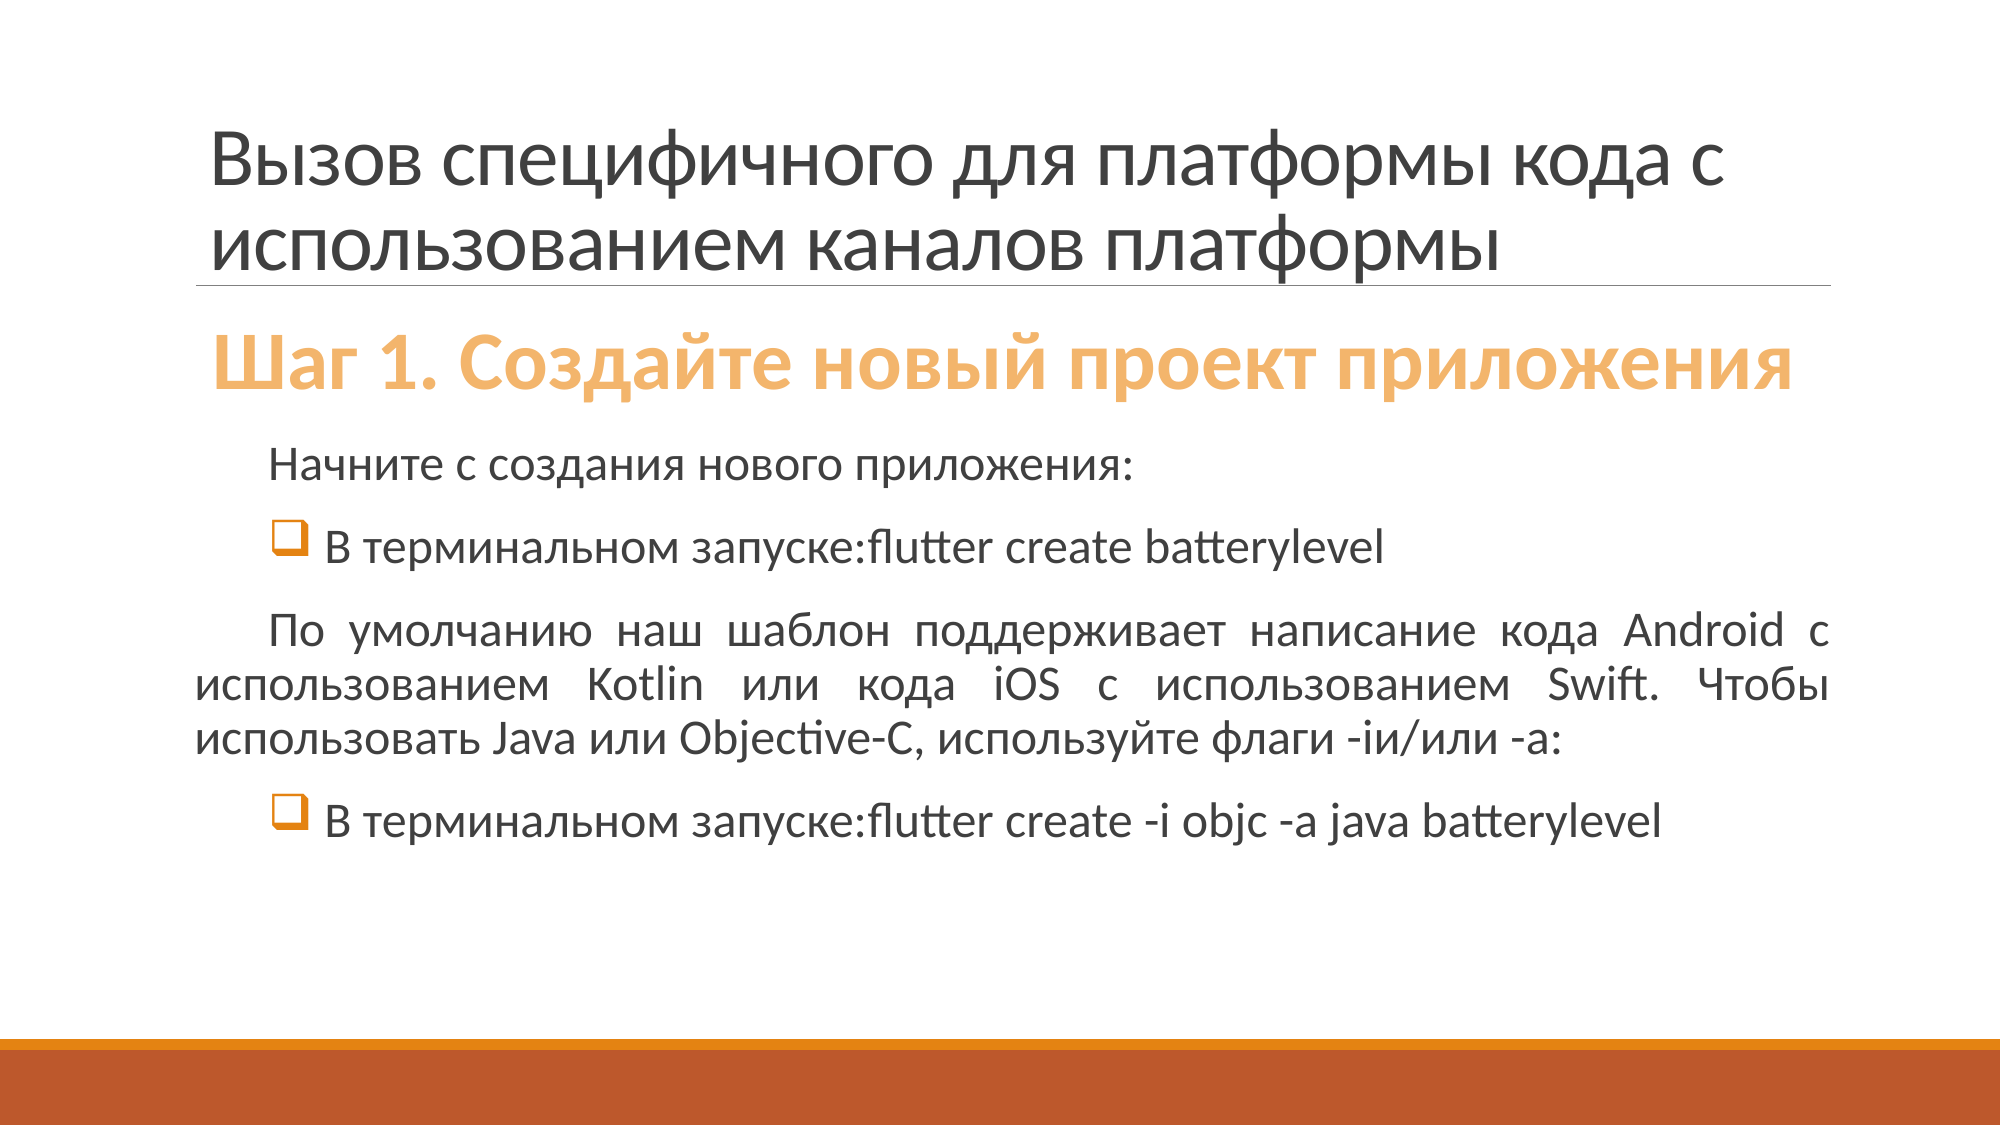

# Вызов специфичного для платформы кода с использованием каналов платформы
Шаг 1. Создайте новый проект приложения
Начните с создания нового приложения:
 В терминальном запуске:flutter create batterylevel
По умолчанию наш шаблон поддерживает написание кода Android с использованием Kotlin или кода iOS с использованием Swift. Чтобы использовать Java или Objective-C, используйте флаги -iи/или -a:
 В терминальном запуске:flutter create -i objc -a java batterylevel